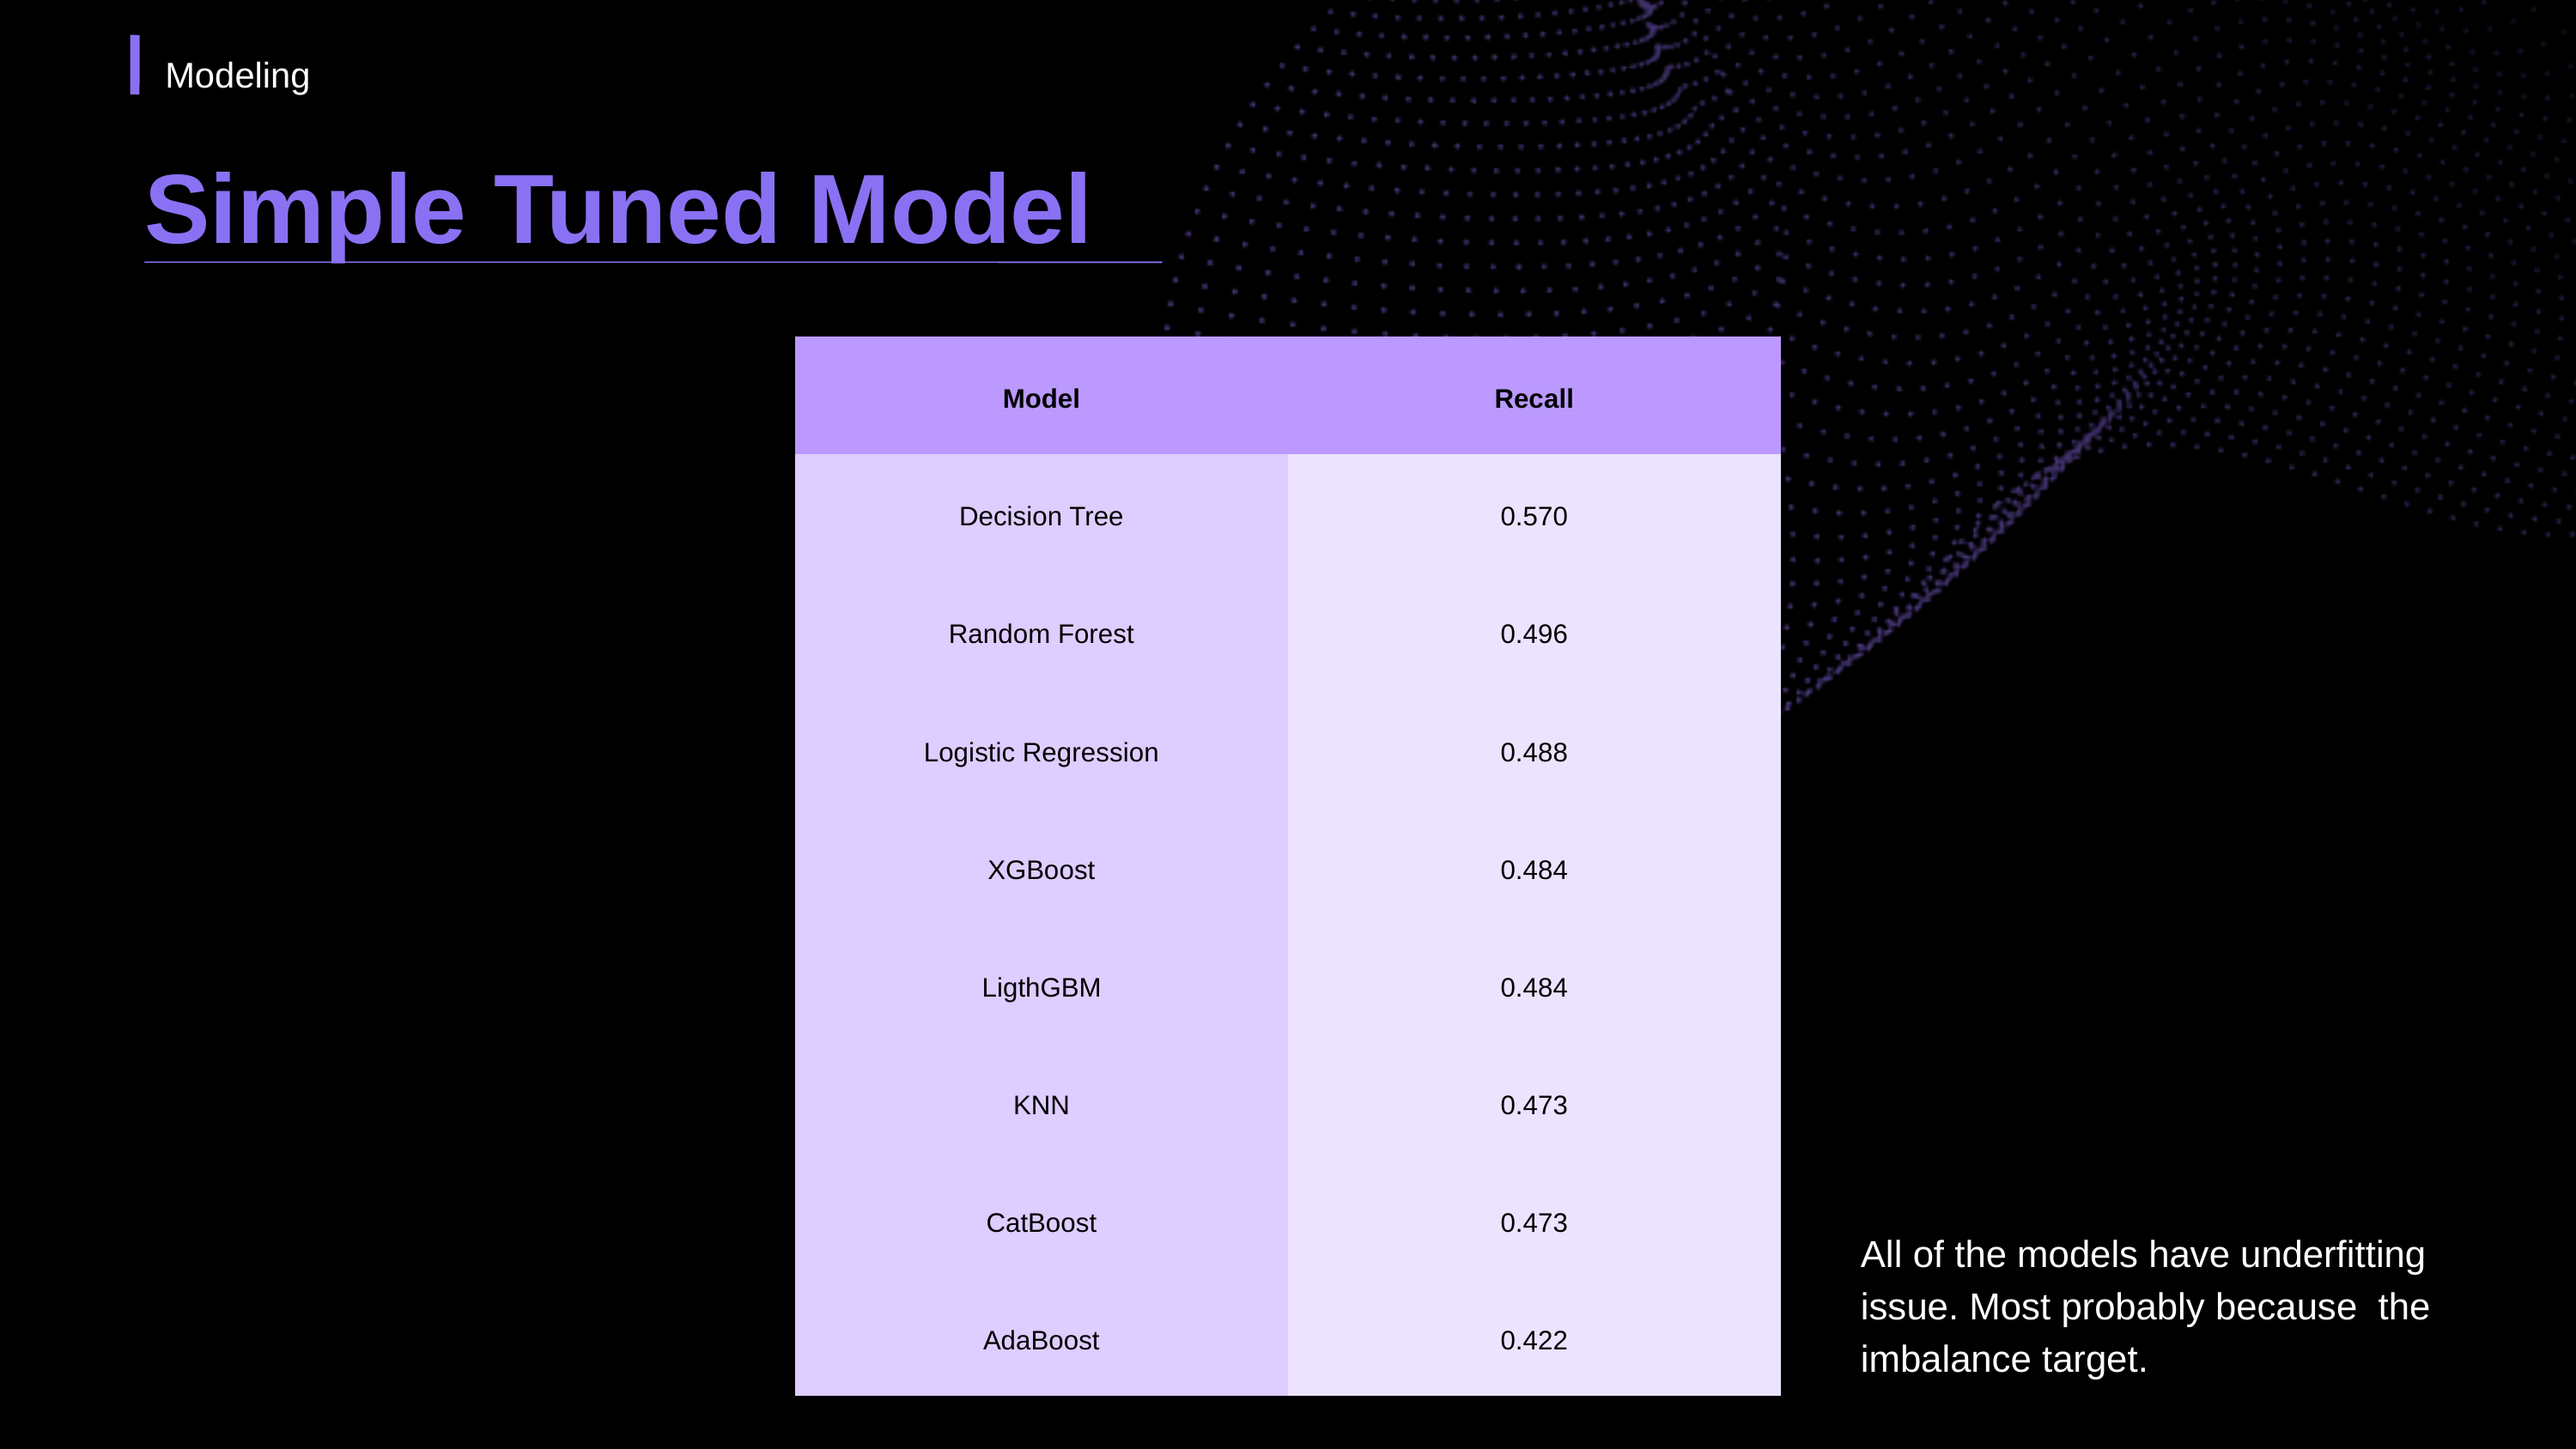

Modeling
Simple Tuned Model

| Model | Recall |
| --- | --- |
| Decision Tree | 0.570 |
| Random Forest | 0.496 |
| Logistic Regression | 0.488 |
| XGBoost | 0.484 |
| LigthGBM | 0.484 |
| KNN | 0.473 |
| CatBoost | 0.473 |
| AdaBoost | 0.422 |
All of the models have underfitting issue. Most probably because  the imbalance target.